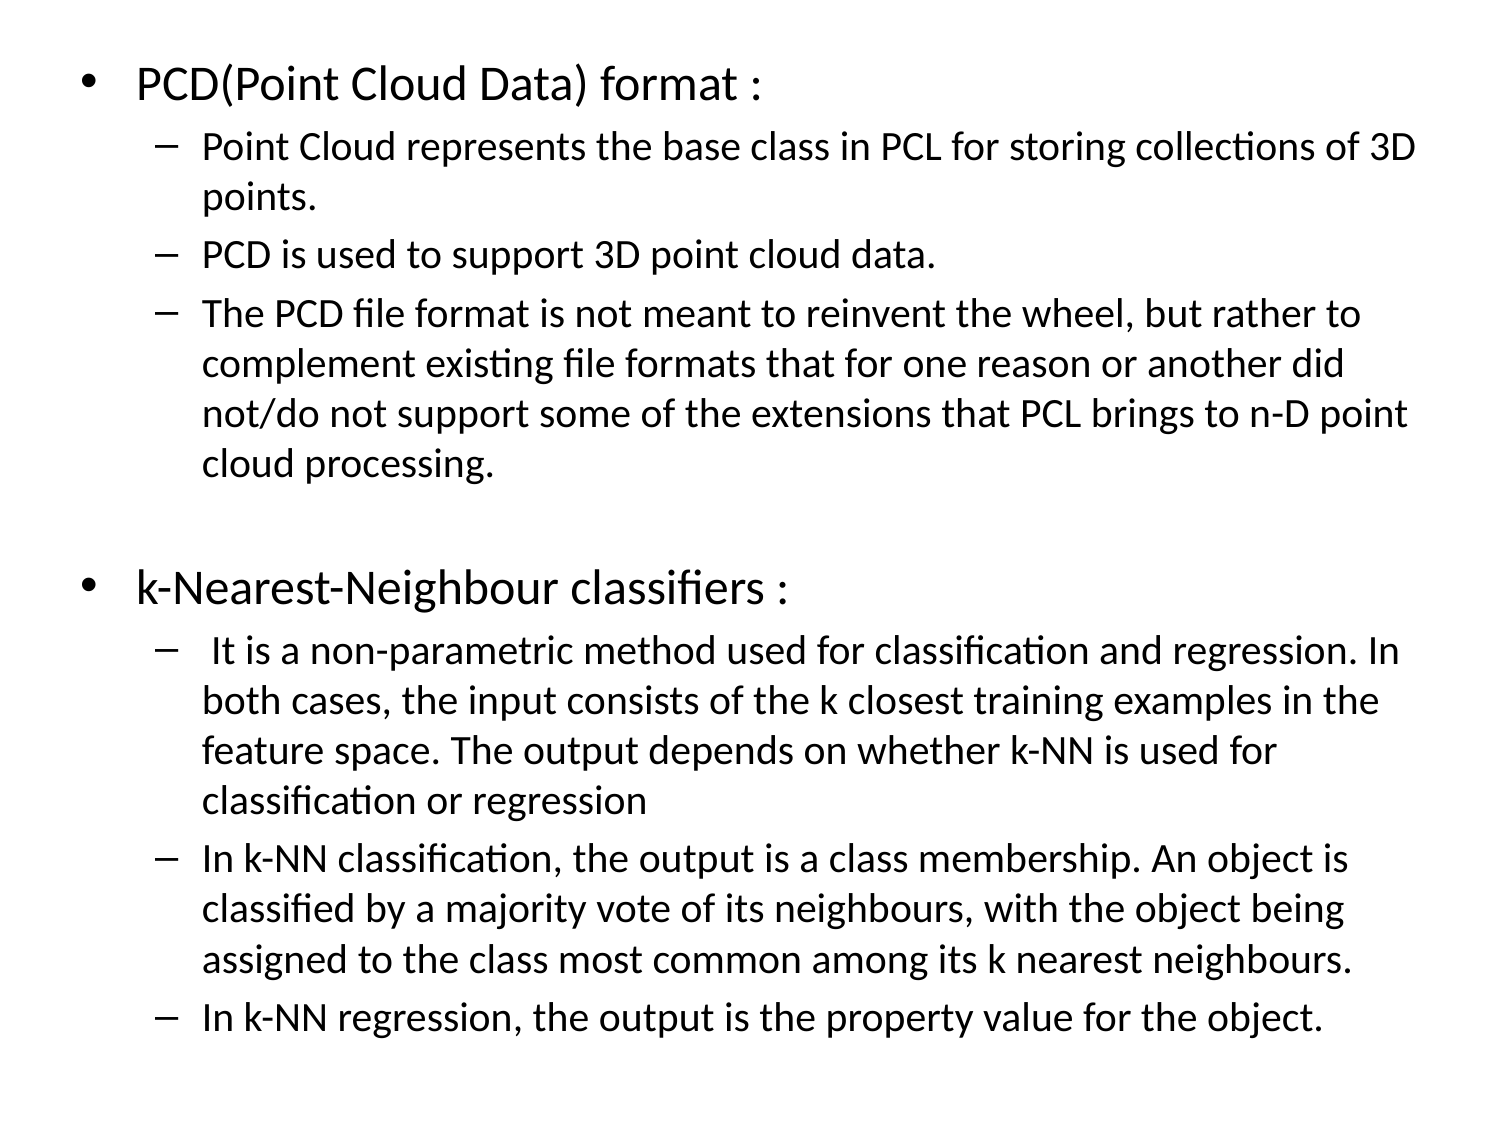

PCD(Point Cloud Data) format :
Point Cloud represents the base class in PCL for storing collections of 3D points.
PCD is used to support 3D point cloud data.
The PCD file format is not meant to reinvent the wheel, but rather to complement existing file formats that for one reason or another did not/do not support some of the extensions that PCL brings to n-D point cloud processing.

k-Nearest-Neighbour classifiers :
 It is a non-parametric method used for classification and regression. In both cases, the input consists of the k closest training examples in the feature space. The output depends on whether k-NN is used for classification or regression
In k-NN classification, the output is a class membership. An object is classified by a majority vote of its neighbours, with the object being assigned to the class most common among its k nearest neighbours.
In k-NN regression, the output is the property value for the object.